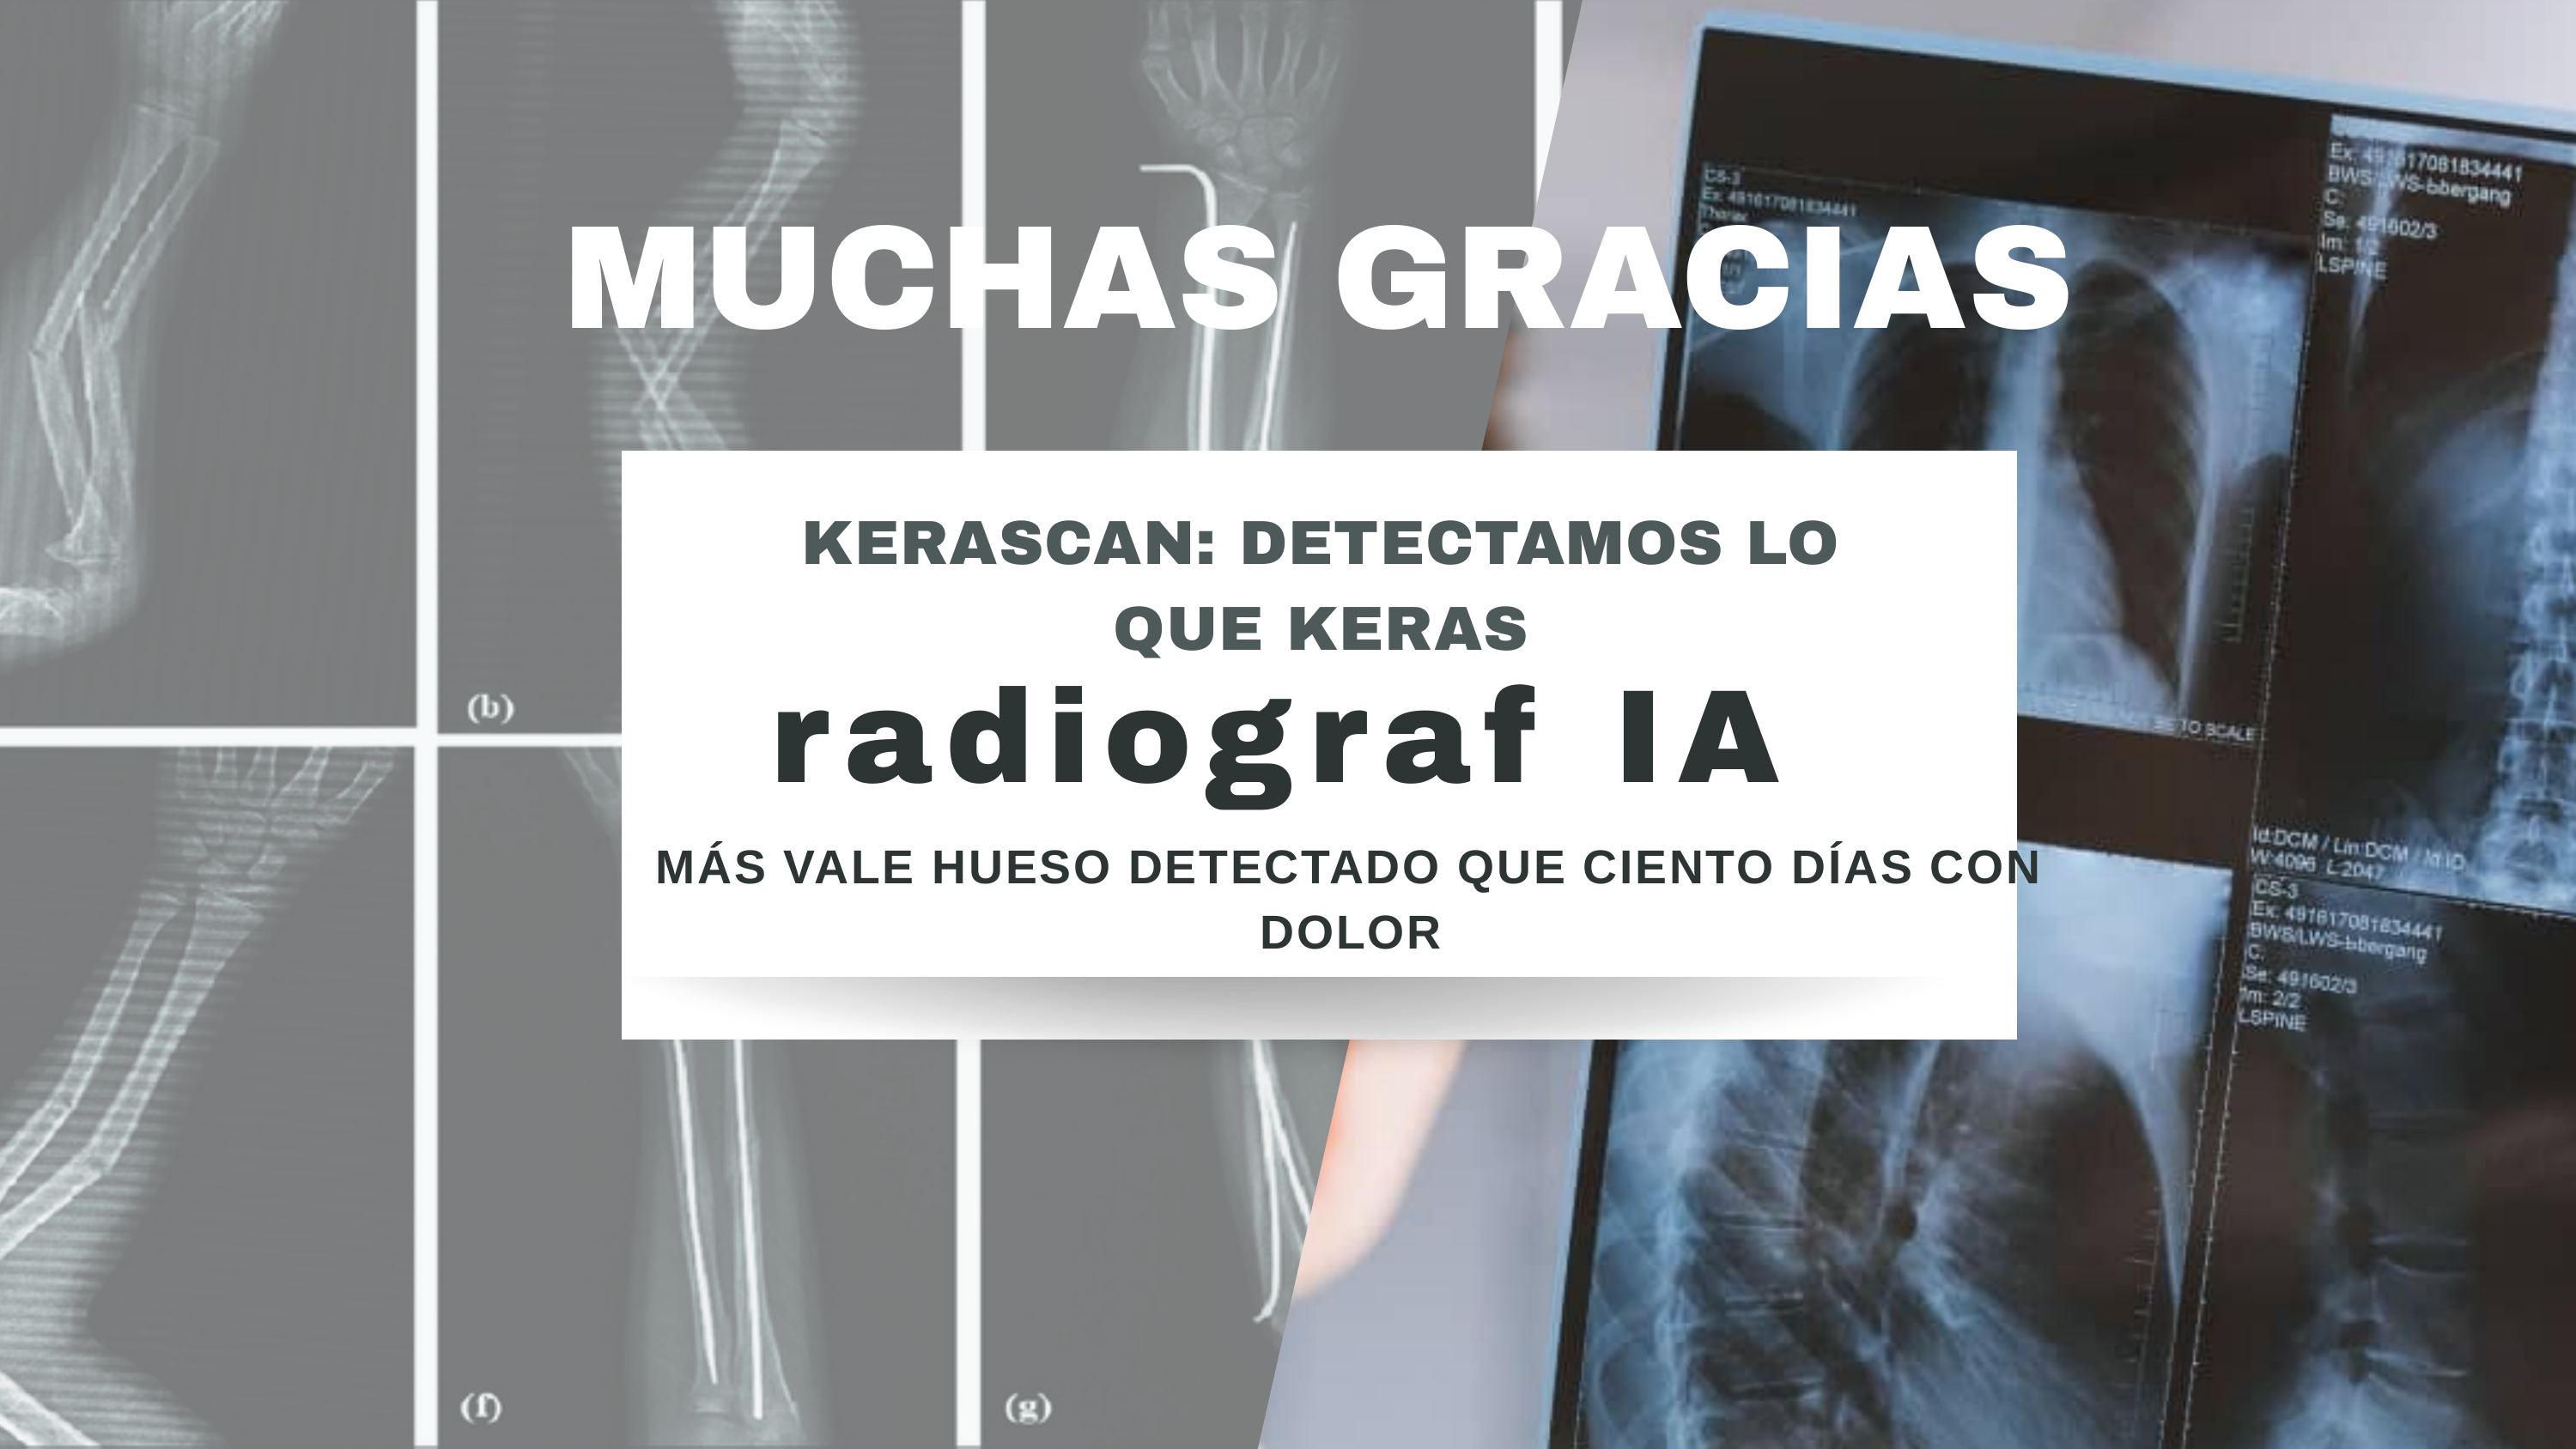

MUCHAS GRACIAS

KERASCAN: DETECTAMOS LO QUE KERAS
radiograf IA
MÁS VALE HUESO DETECTADO QUE CIENTO DÍAS CON DOLOR